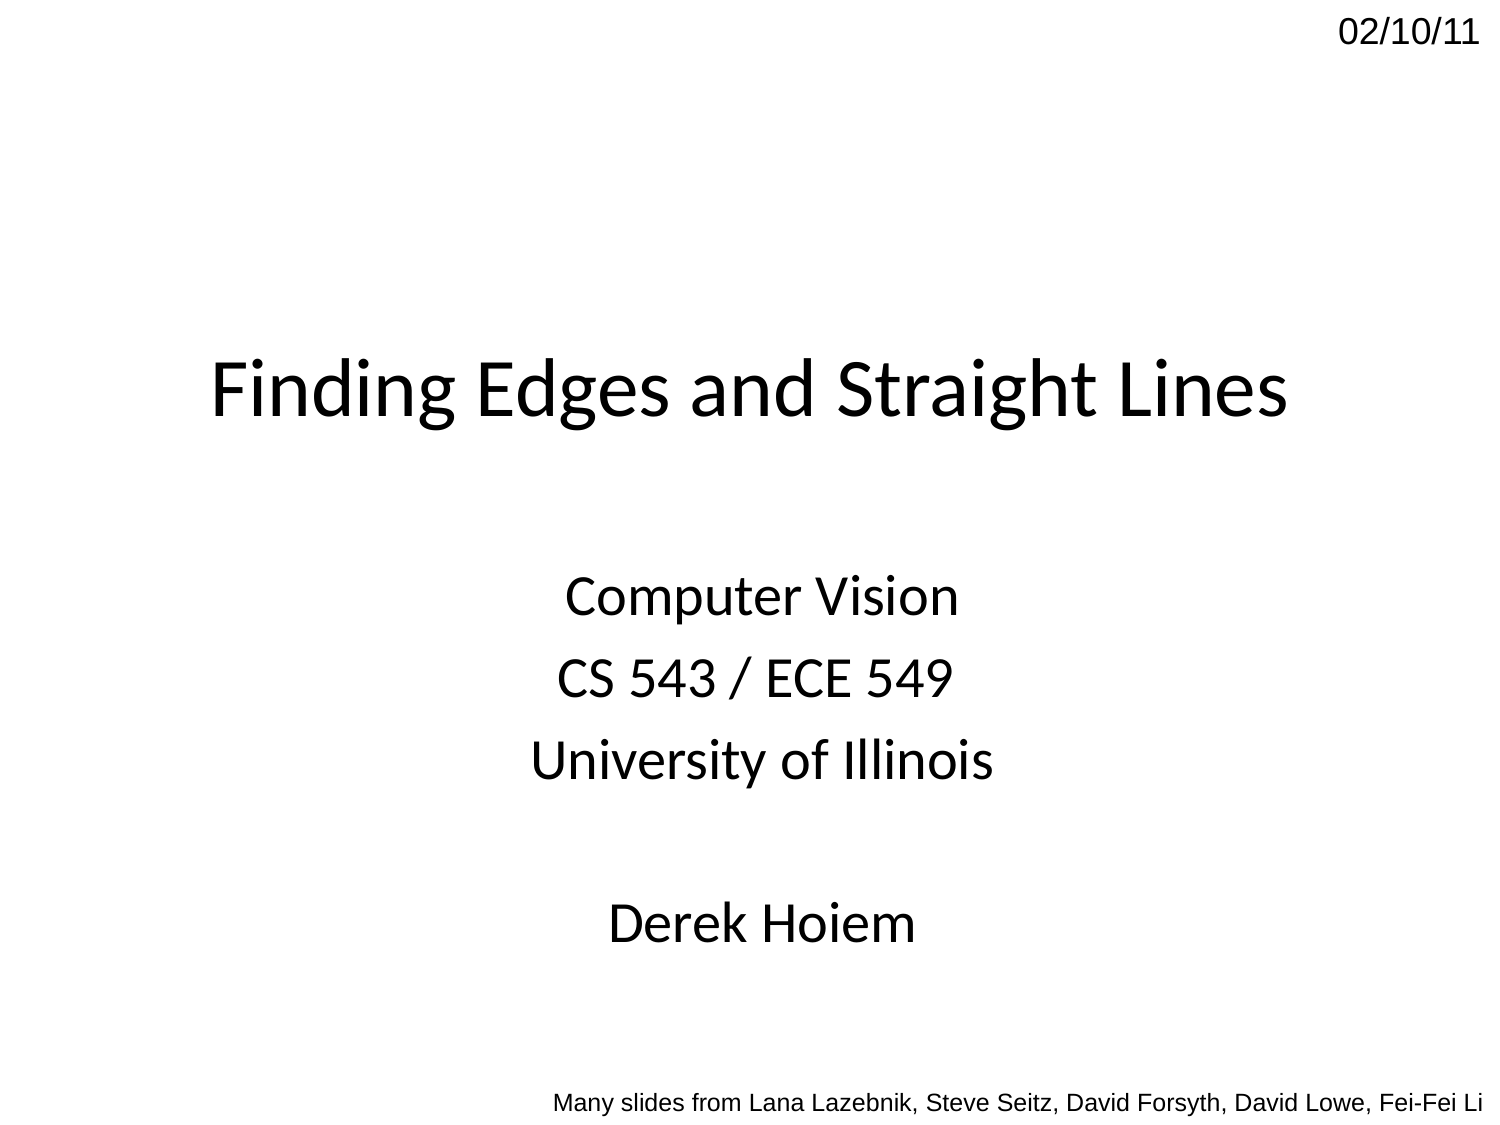

02/10/11
# Finding Edges and Straight Lines
Computer Vision
CS 543 / ECE 549
University of Illinois

Derek Hoiem
Many slides from Lana Lazebnik, Steve Seitz, David Forsyth, David Lowe, Fei-Fei Li